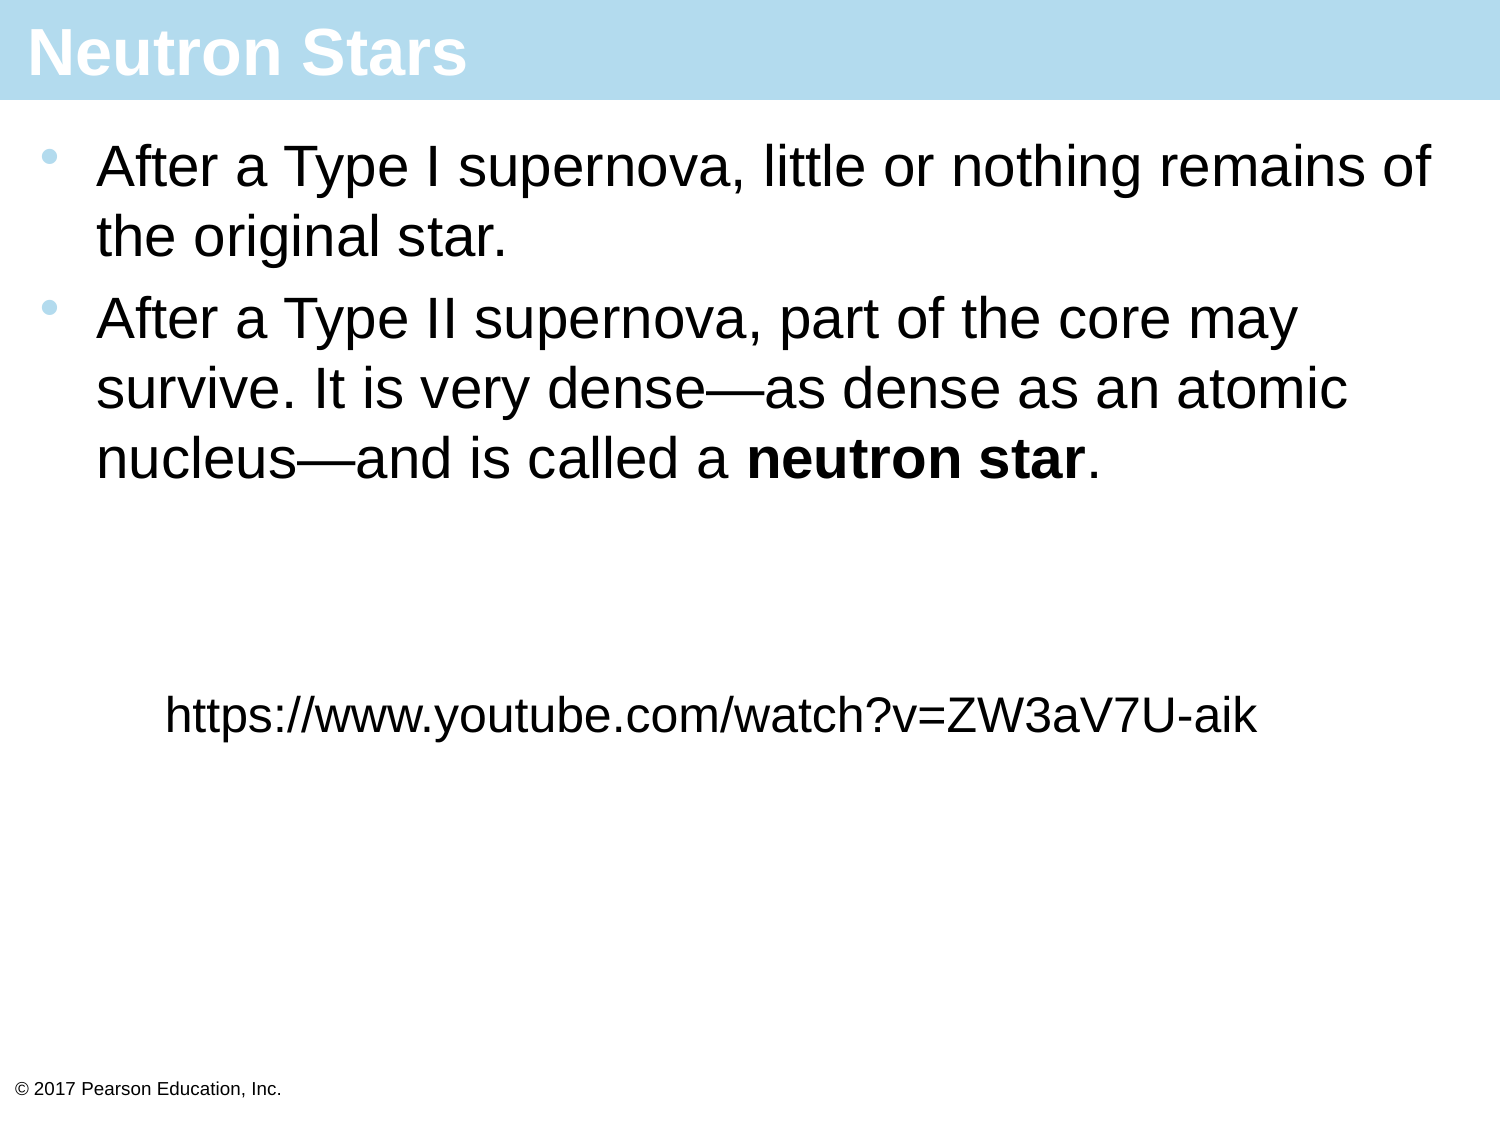

# Neutron Stars
After a Type I supernova, little or nothing remains of the original star.
After a Type II supernova, part of the core may survive. It is very dense—as dense as an atomic nucleus—and is called a neutron star.

https://www.youtube.com/watch?v=ZW3aV7U-aik
© 2017 Pearson Education, Inc.